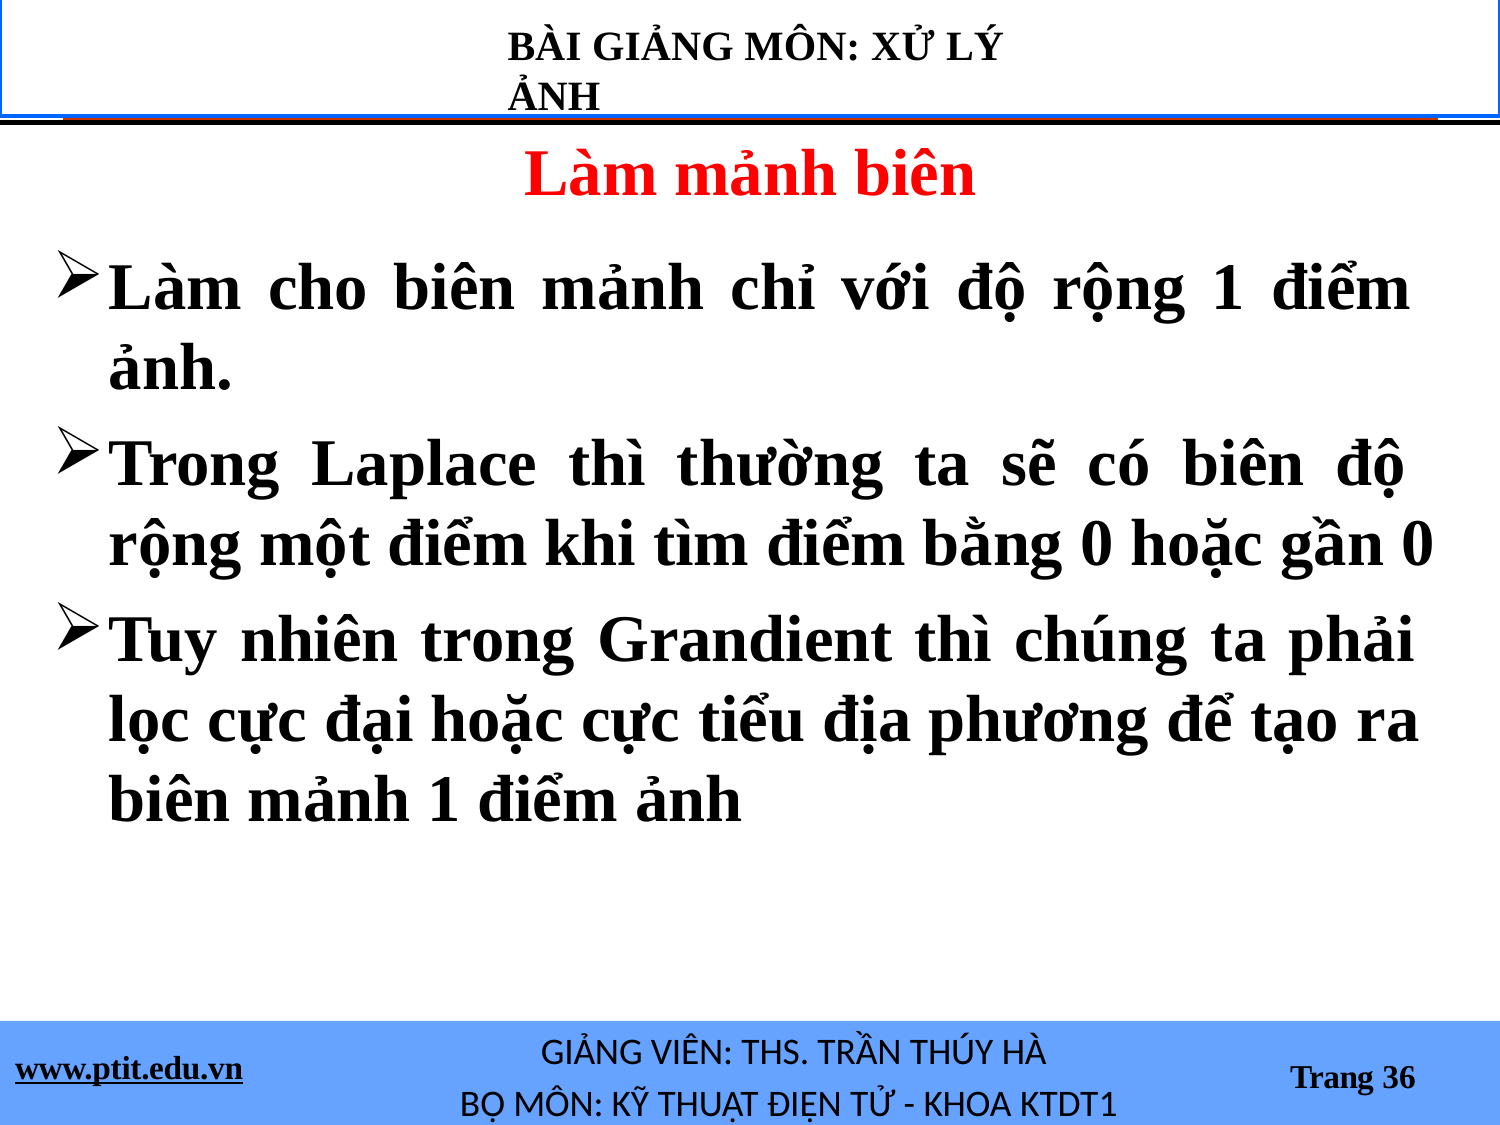

BÀI GIẢNG MÔN: XỬ LÝ ẢNH
# Làm mảnh biên
Làm cho biên mảnh chỉ với độ rộng 1 điểm  ảnh.
Trong Laplace thì thường ta sẽ có biên độ  rộng một điểm khi tìm điểm bằng 0 hoặc gần 0
Tuy nhiên trong Grandient thì chúng ta phải  lọc cực đại hoặc cực tiểu địa phương để tạo ra  biên mảnh 1 điểm ảnh

GIẢNG VIÊN: THS. TRẦN THÚY HÀ
BỘ MÔN: KỸ THUẬT ĐIỆN TỬ - KHOA KTDT1
www.ptit.edu.vn
Trang 36